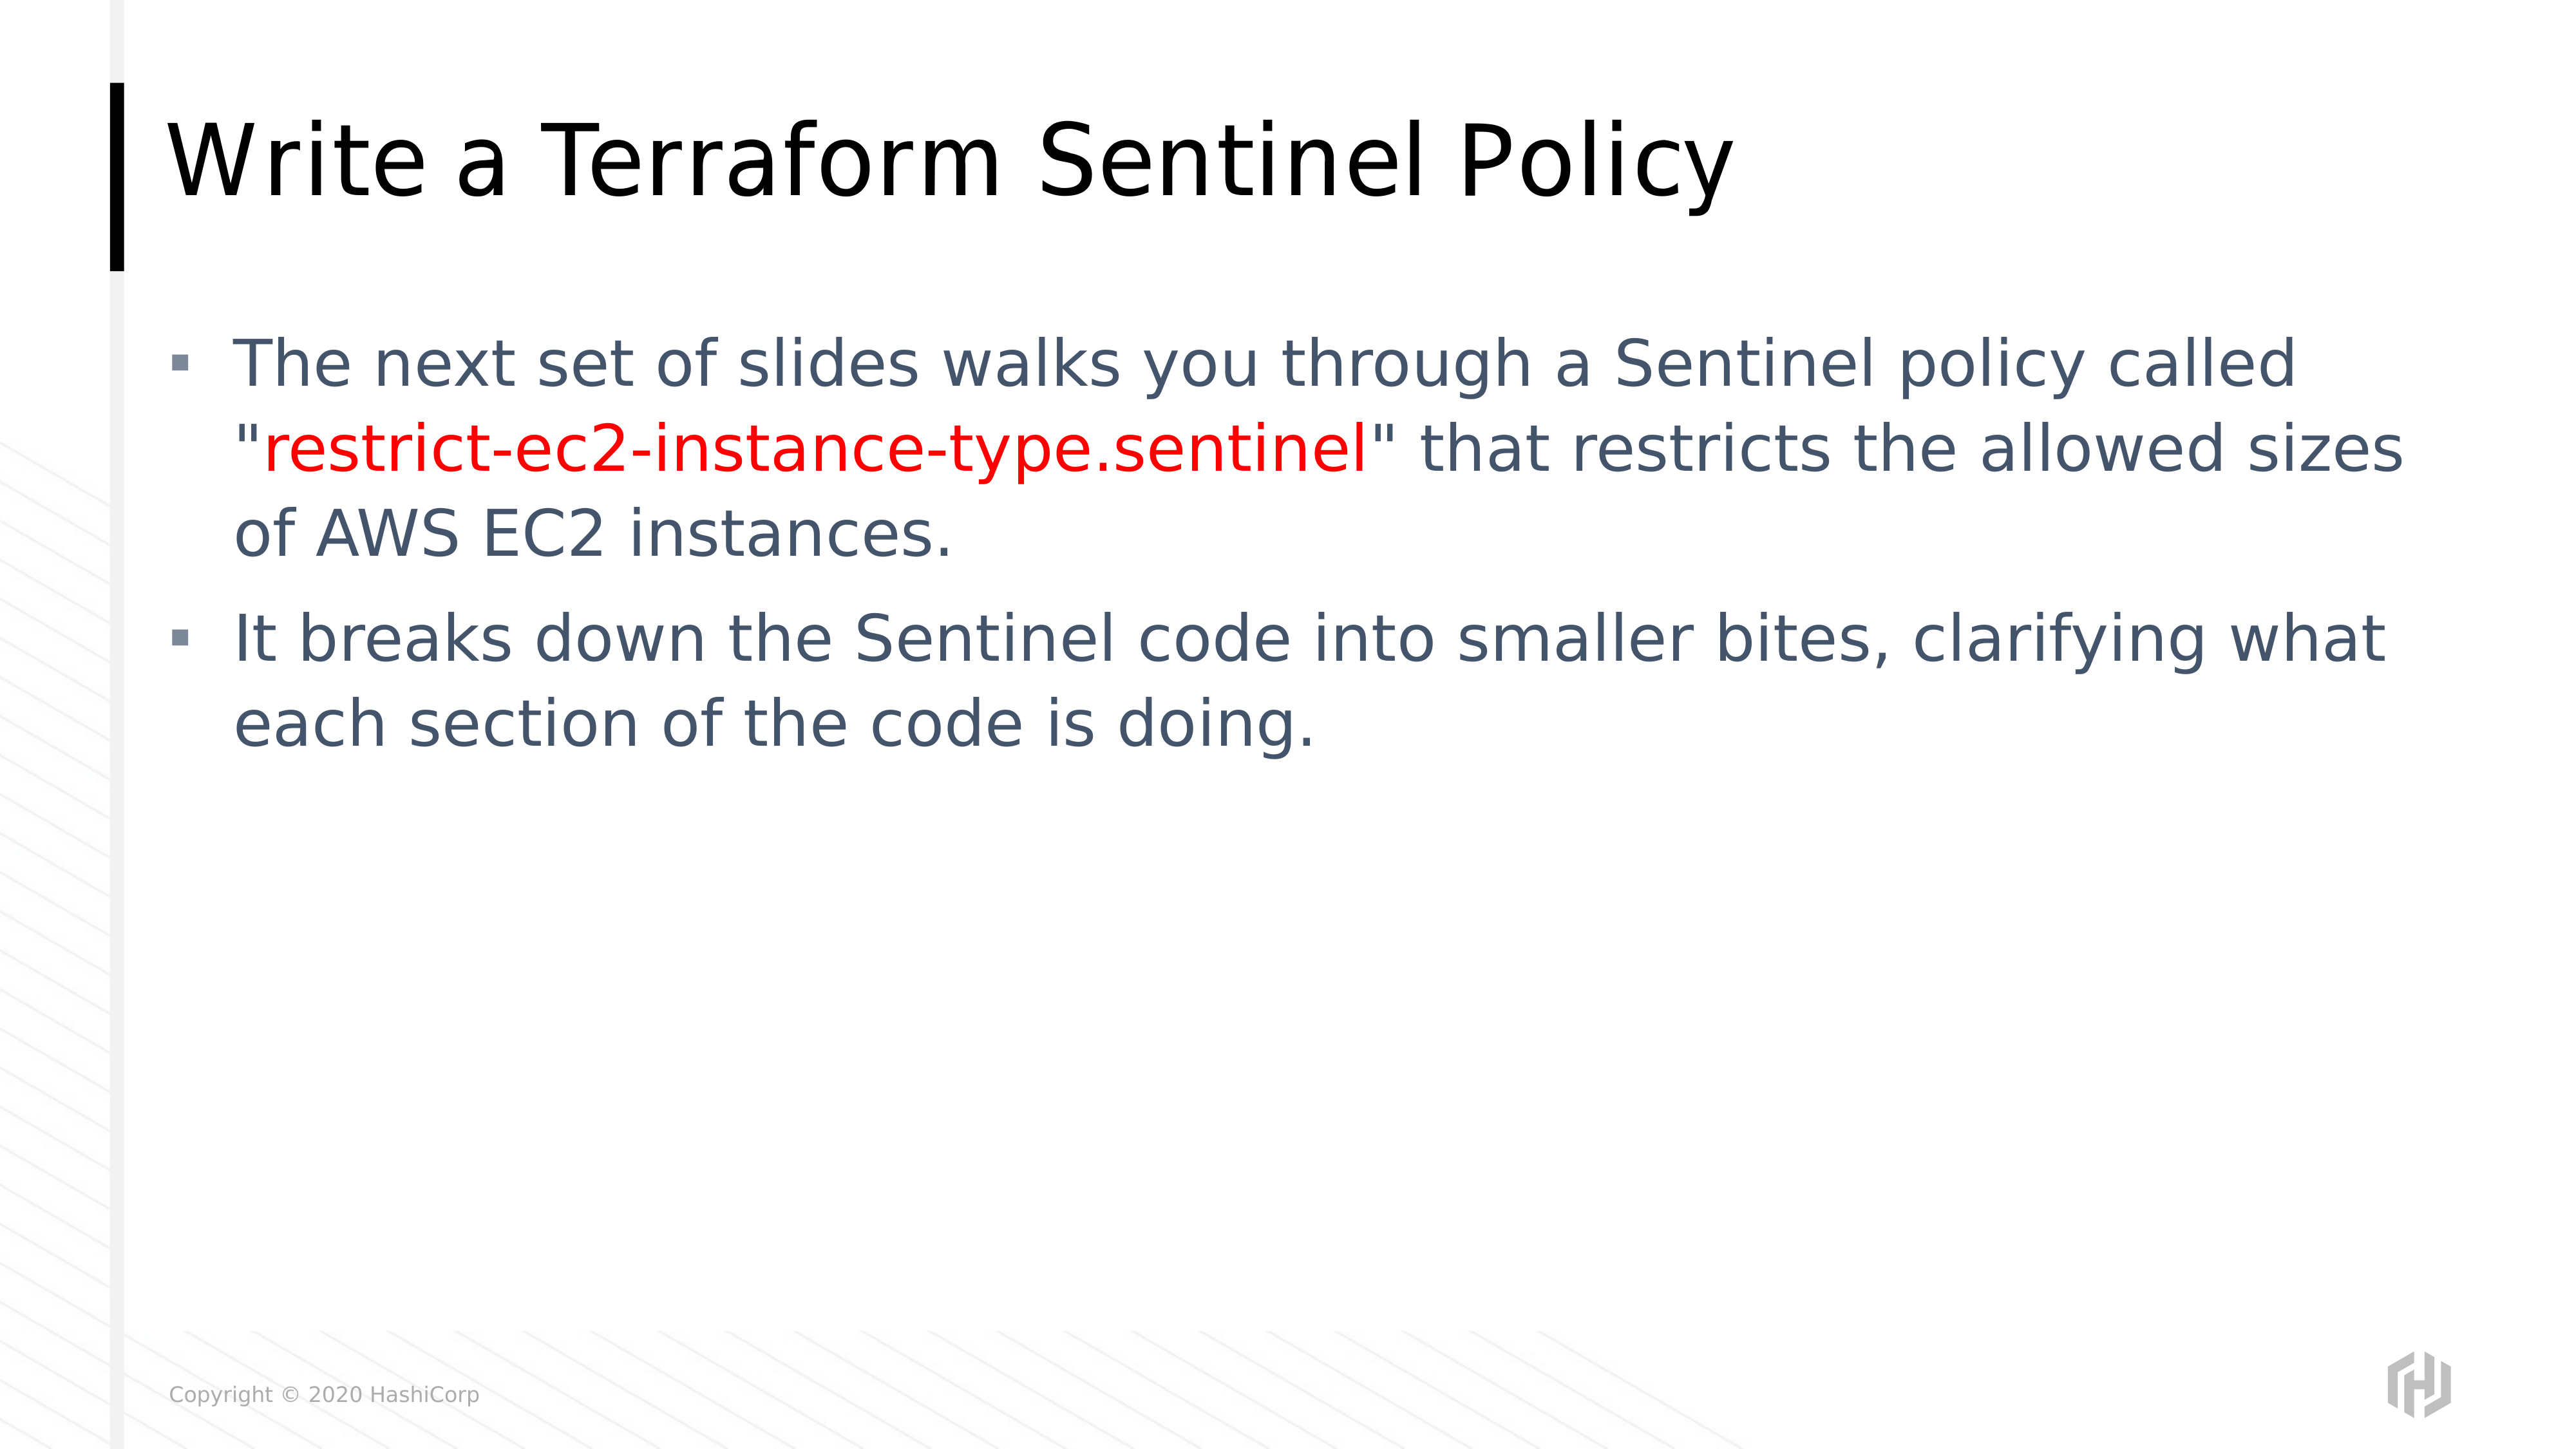

# Write a Terraform Sentinel Policy
The next set of slides walks you through a Sentinel policy called "restrict-ec2-instance-type.sentinel" that restricts the allowed sizes of AWS EC2 instances.
It breaks down the Sentinel code into smaller bites, clarifying what each section of the code is doing.